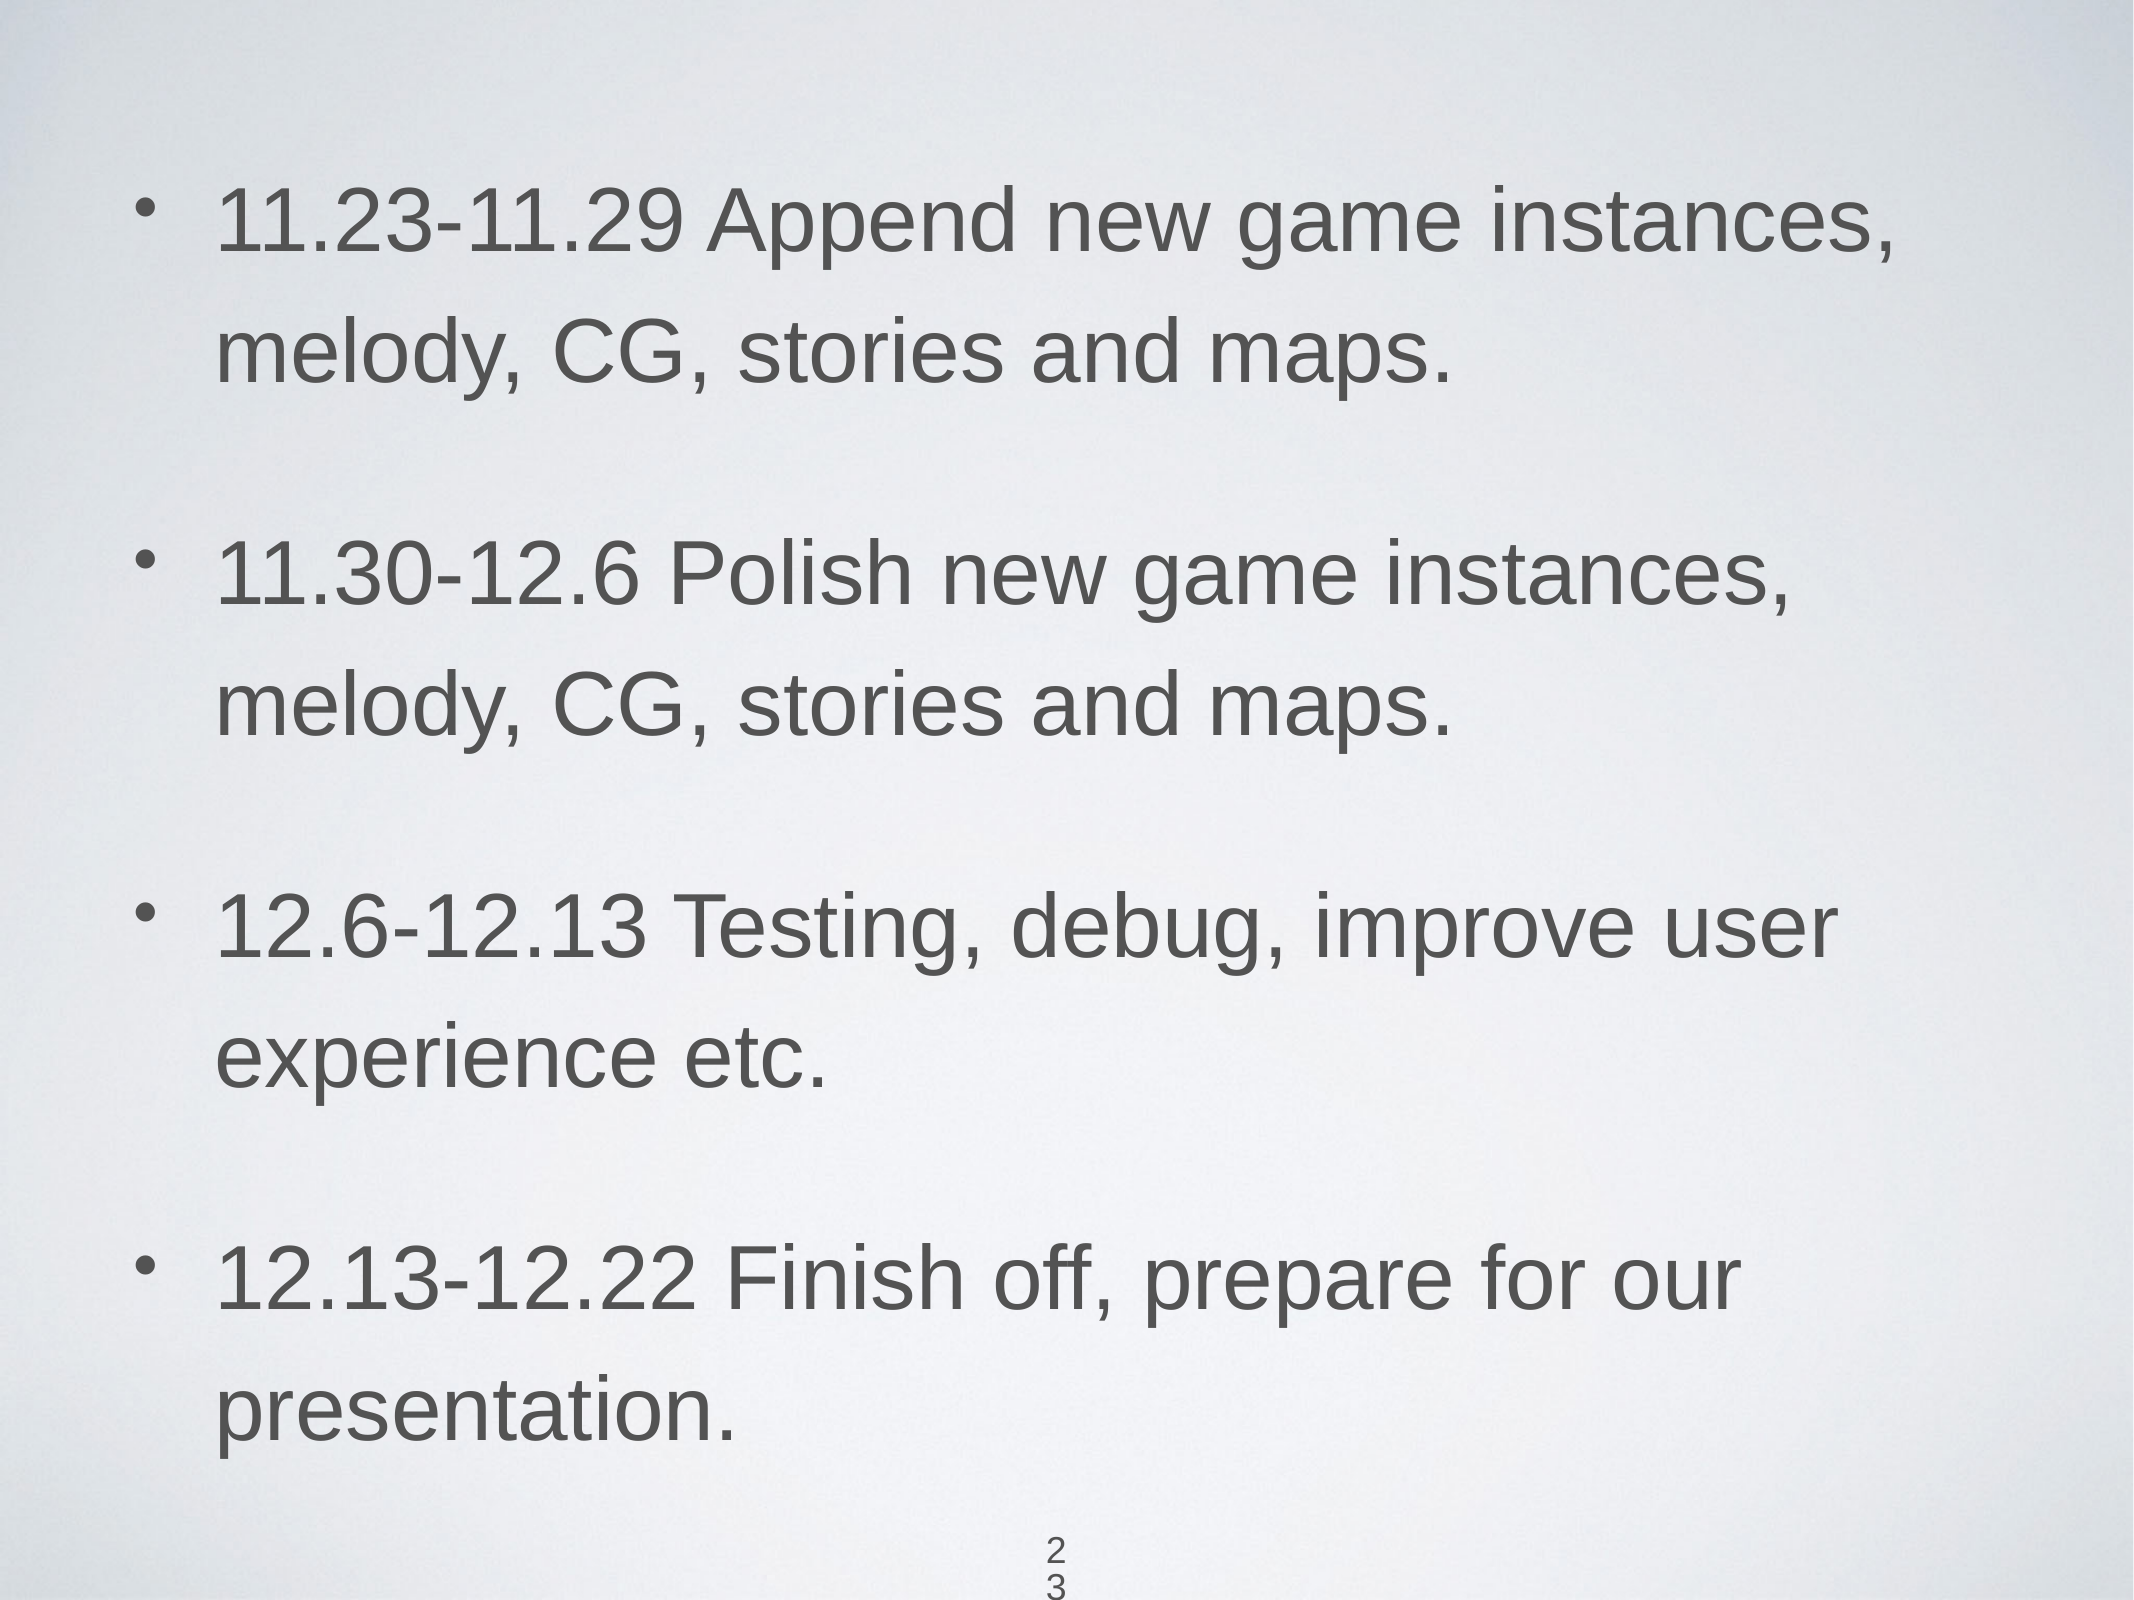

23
11.23-11.29 Append new game instances, melody, CG, stories and maps.
11.30-12.6 Polish new game instances, melody, CG, stories and maps.
12.6-12.13 Testing, debug, improve user experience etc.
12.13-12.22 Finish off, prepare for our presentation.